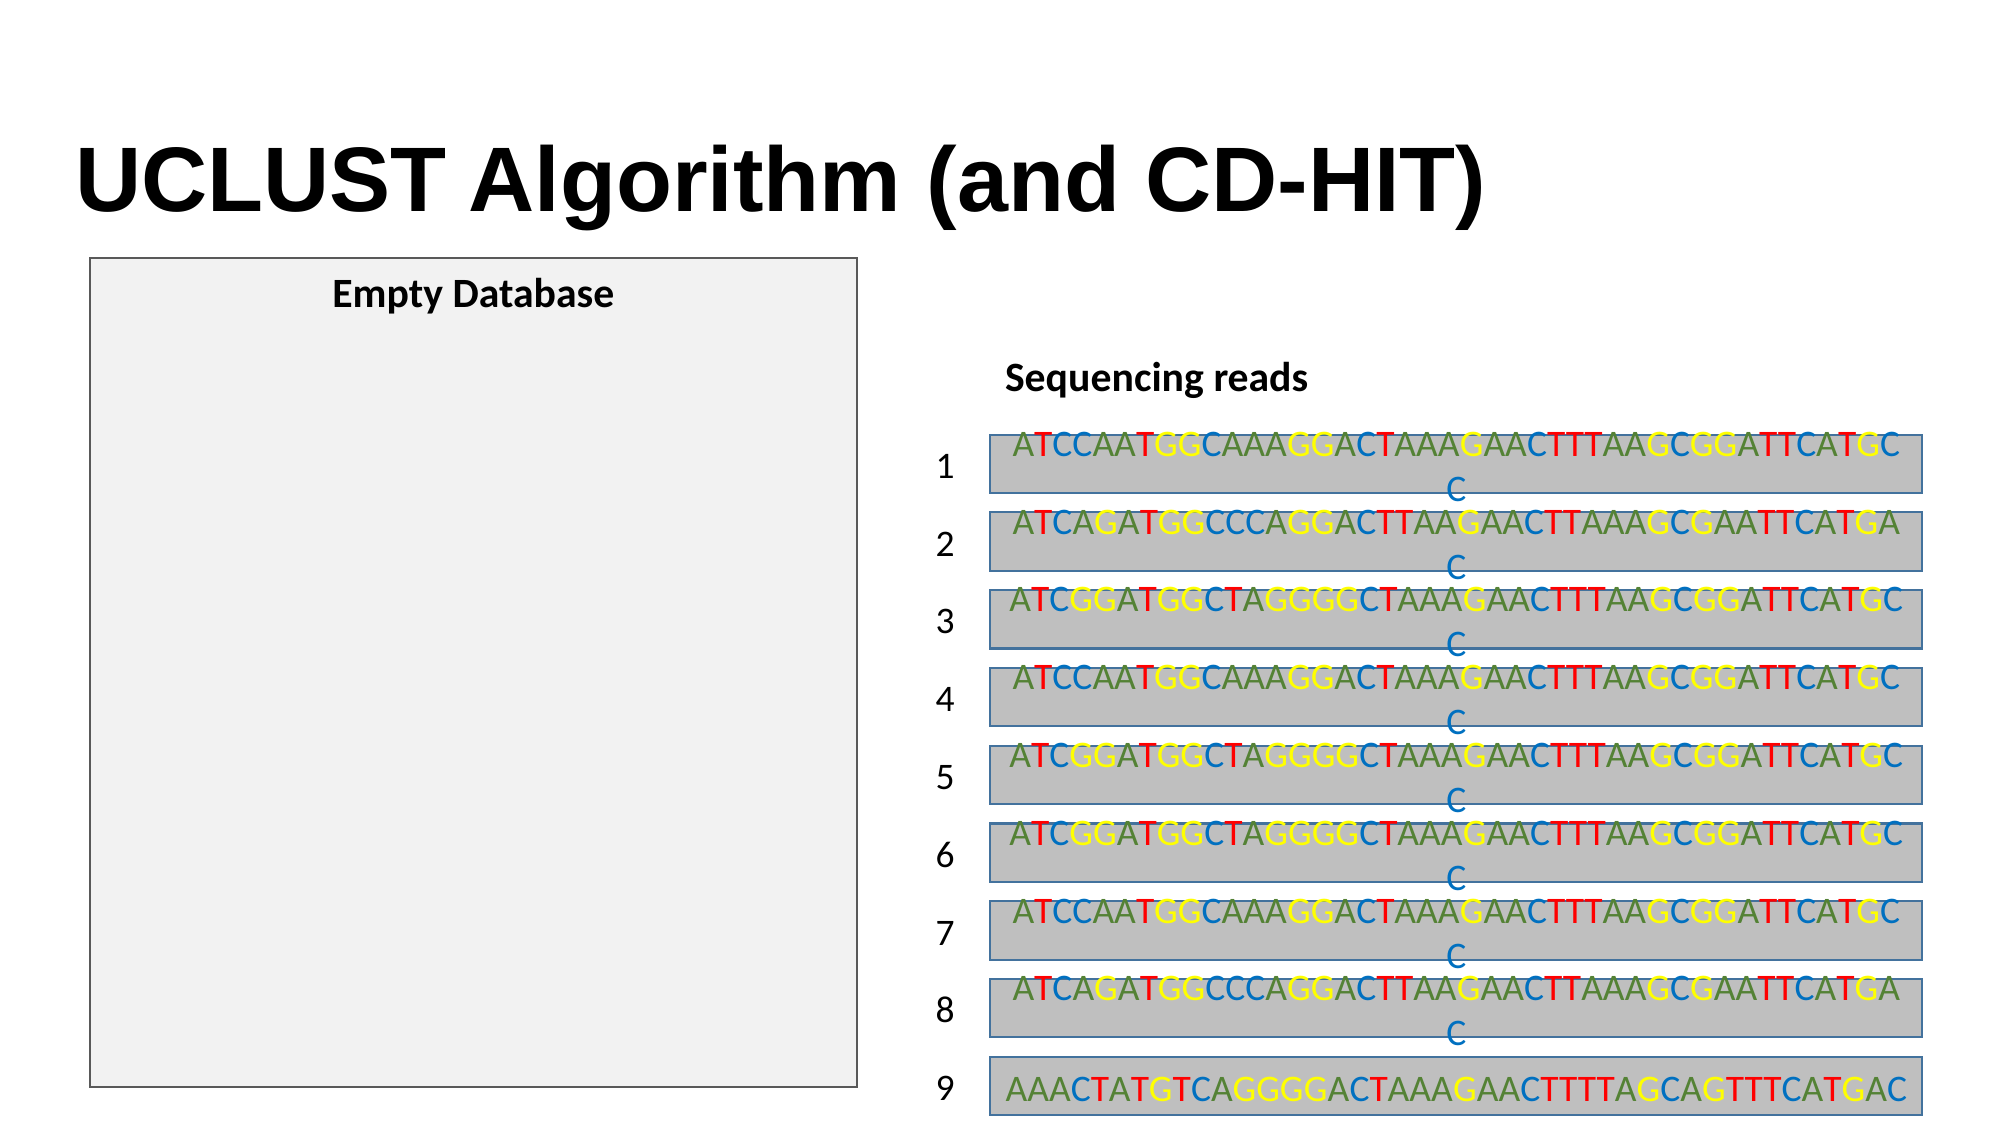

UCLUST Algorithm (and CD-HIT)
Empty Database
Sequencing reads
1
ATCCAATGGCAAAGGACTAAAGAACTTTAAGCGGATTCATGCC
2
ATCAGATGGCCCAGGACTTAAGAACTTAAAGCGAATTCATGAC
3
ATCGGATGGCTAGGGGCTAAAGAACTTTAAGCGGATTCATGCC
4
ATCCAATGGCAAAGGACTAAAGAACTTTAAGCGGATTCATGCC
5
ATCGGATGGCTAGGGGCTAAAGAACTTTAAGCGGATTCATGCC
6
ATCGGATGGCTAGGGGCTAAAGAACTTTAAGCGGATTCATGCC
7
ATCCAATGGCAAAGGACTAAAGAACTTTAAGCGGATTCATGCC
8
ATCAGATGGCCCAGGACTTAAGAACTTAAAGCGAATTCATGAC
9
AAACTATGTCAGGGGACTAAAGAACTTTTAGCAGTTTCATGAC